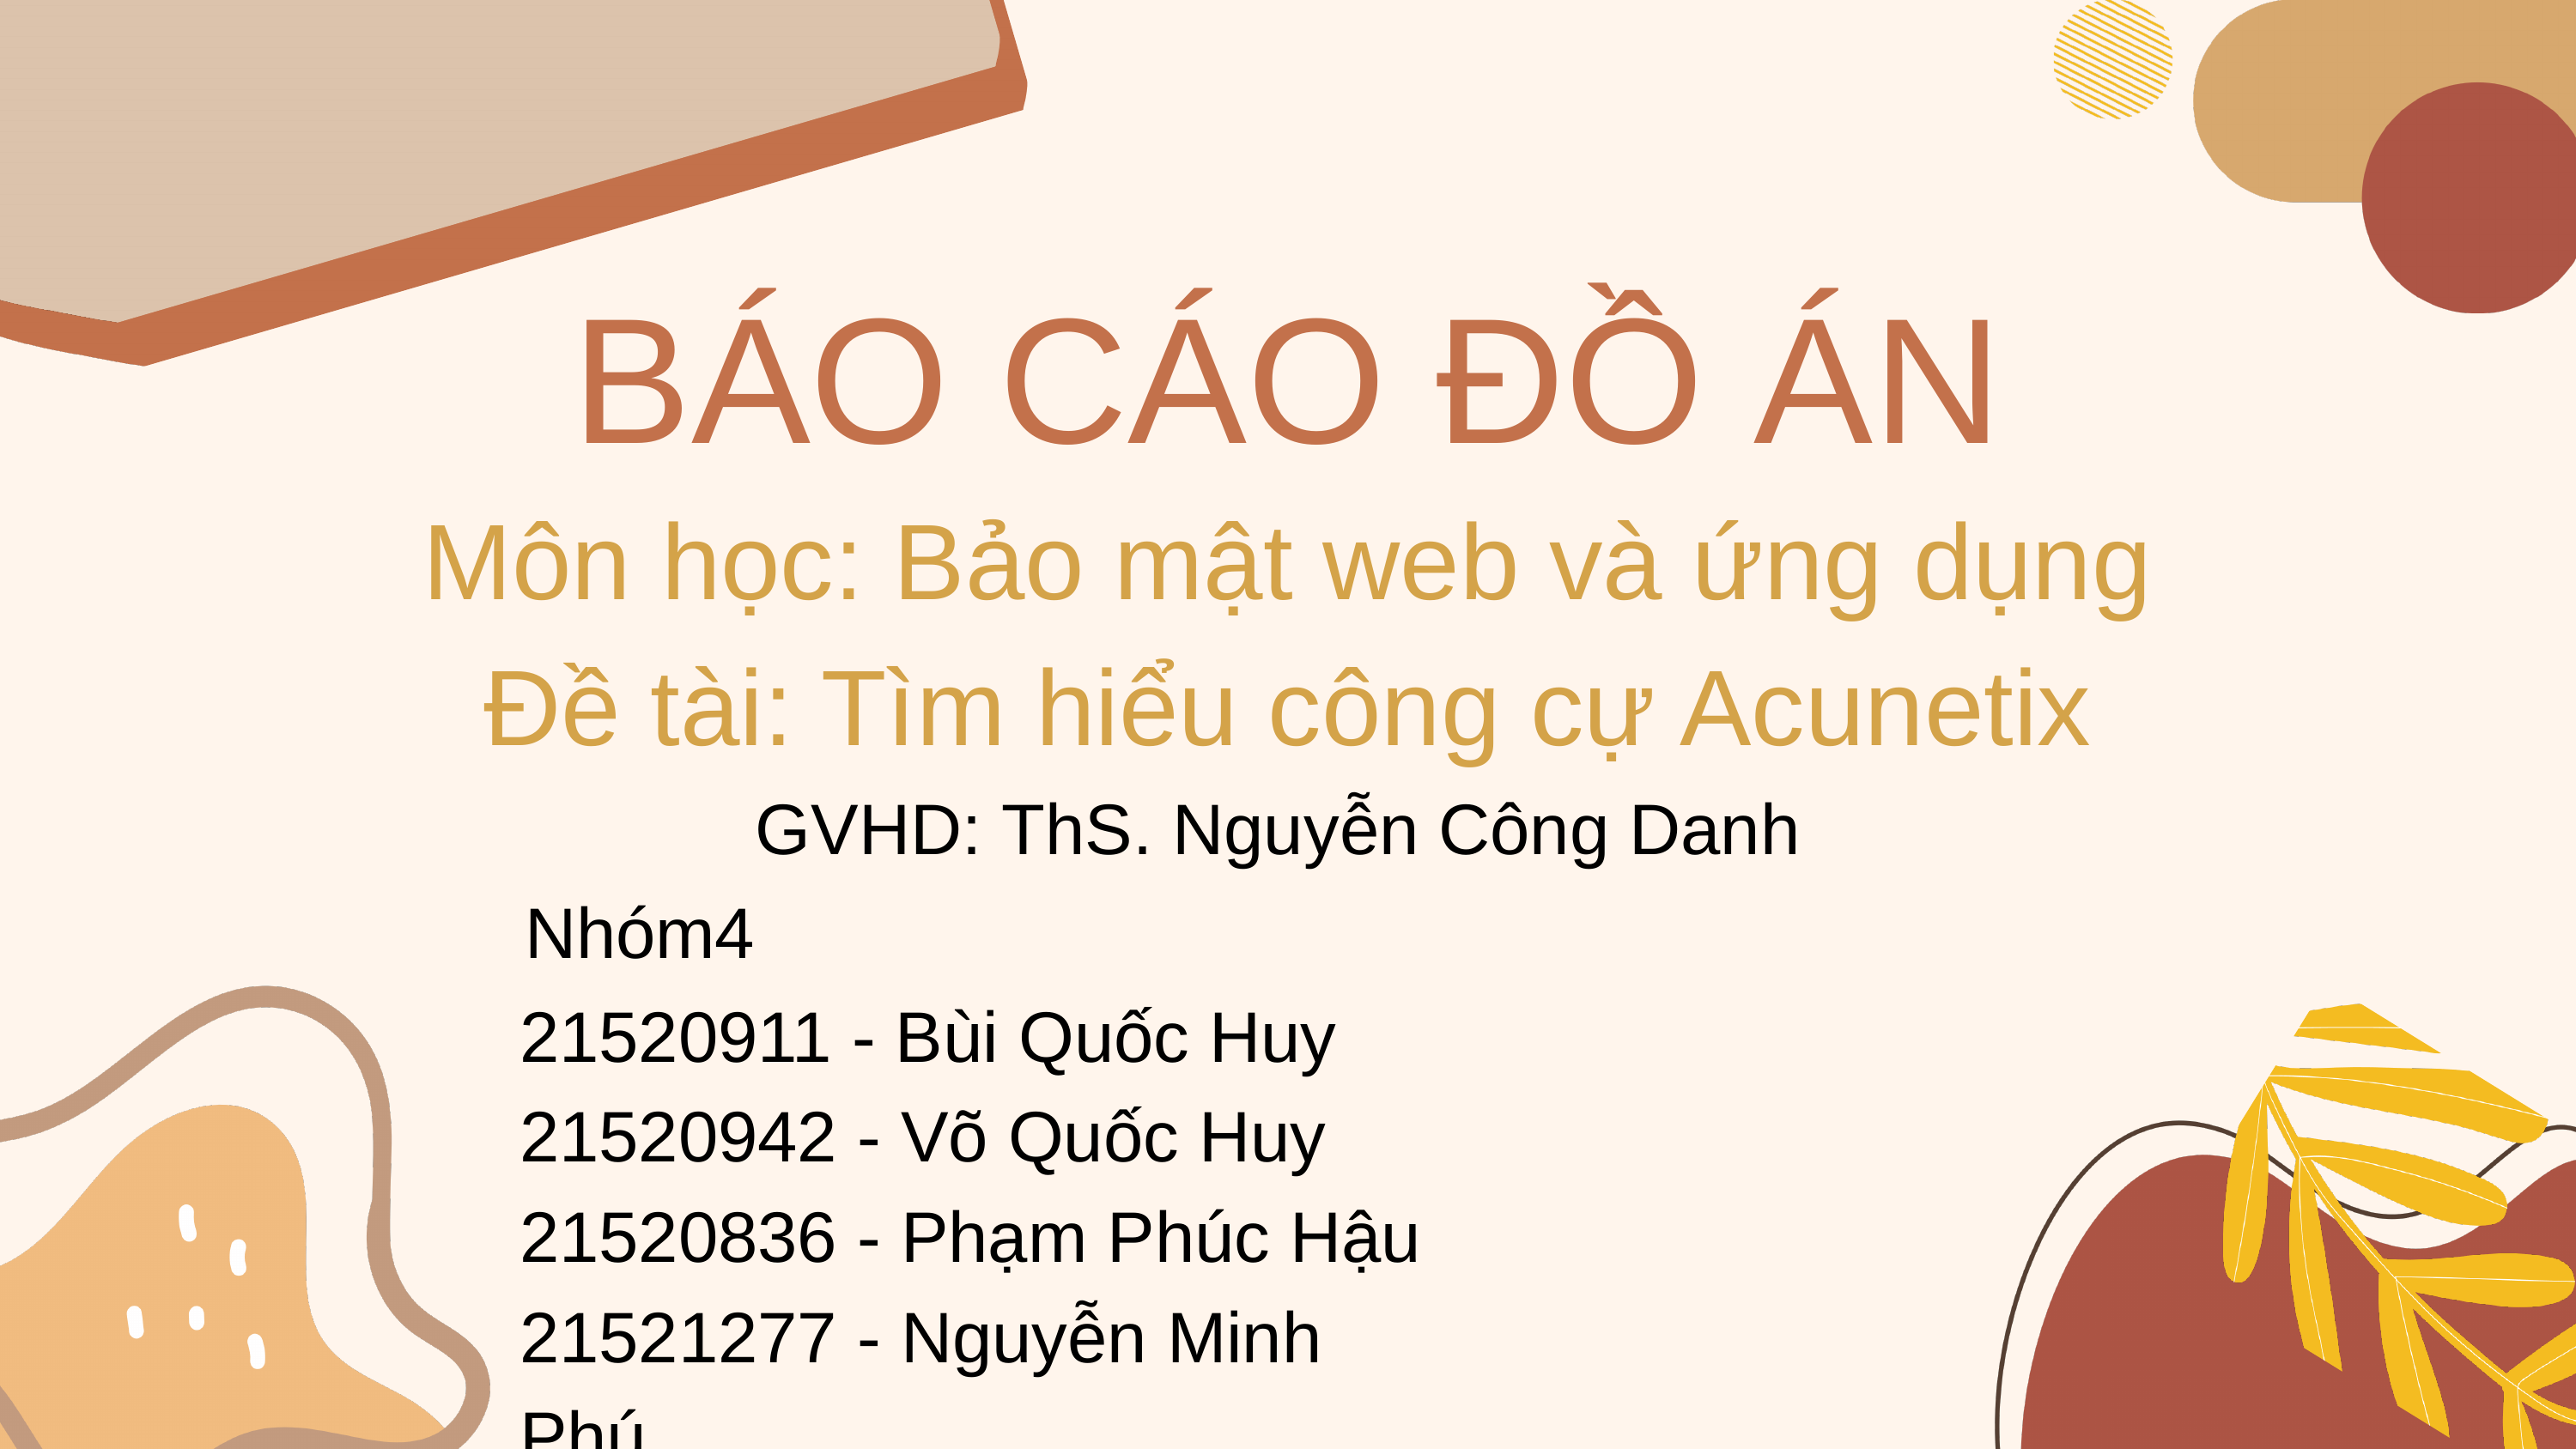

BÁO CÁO ĐỒ ÁN
Môn học: Bảo mật web và ứng dụng
Đề tài: Tìm hiểu công cự Acunetix
GVHD: ThS. Nguyễn Công Danh
Nhóm4
21520911 - Bùi Quốc Huy
21520942 - Võ Quốc Huy
21520836 - Phạm Phúc Hậu
21521277 - Nguyễn Minh Phú